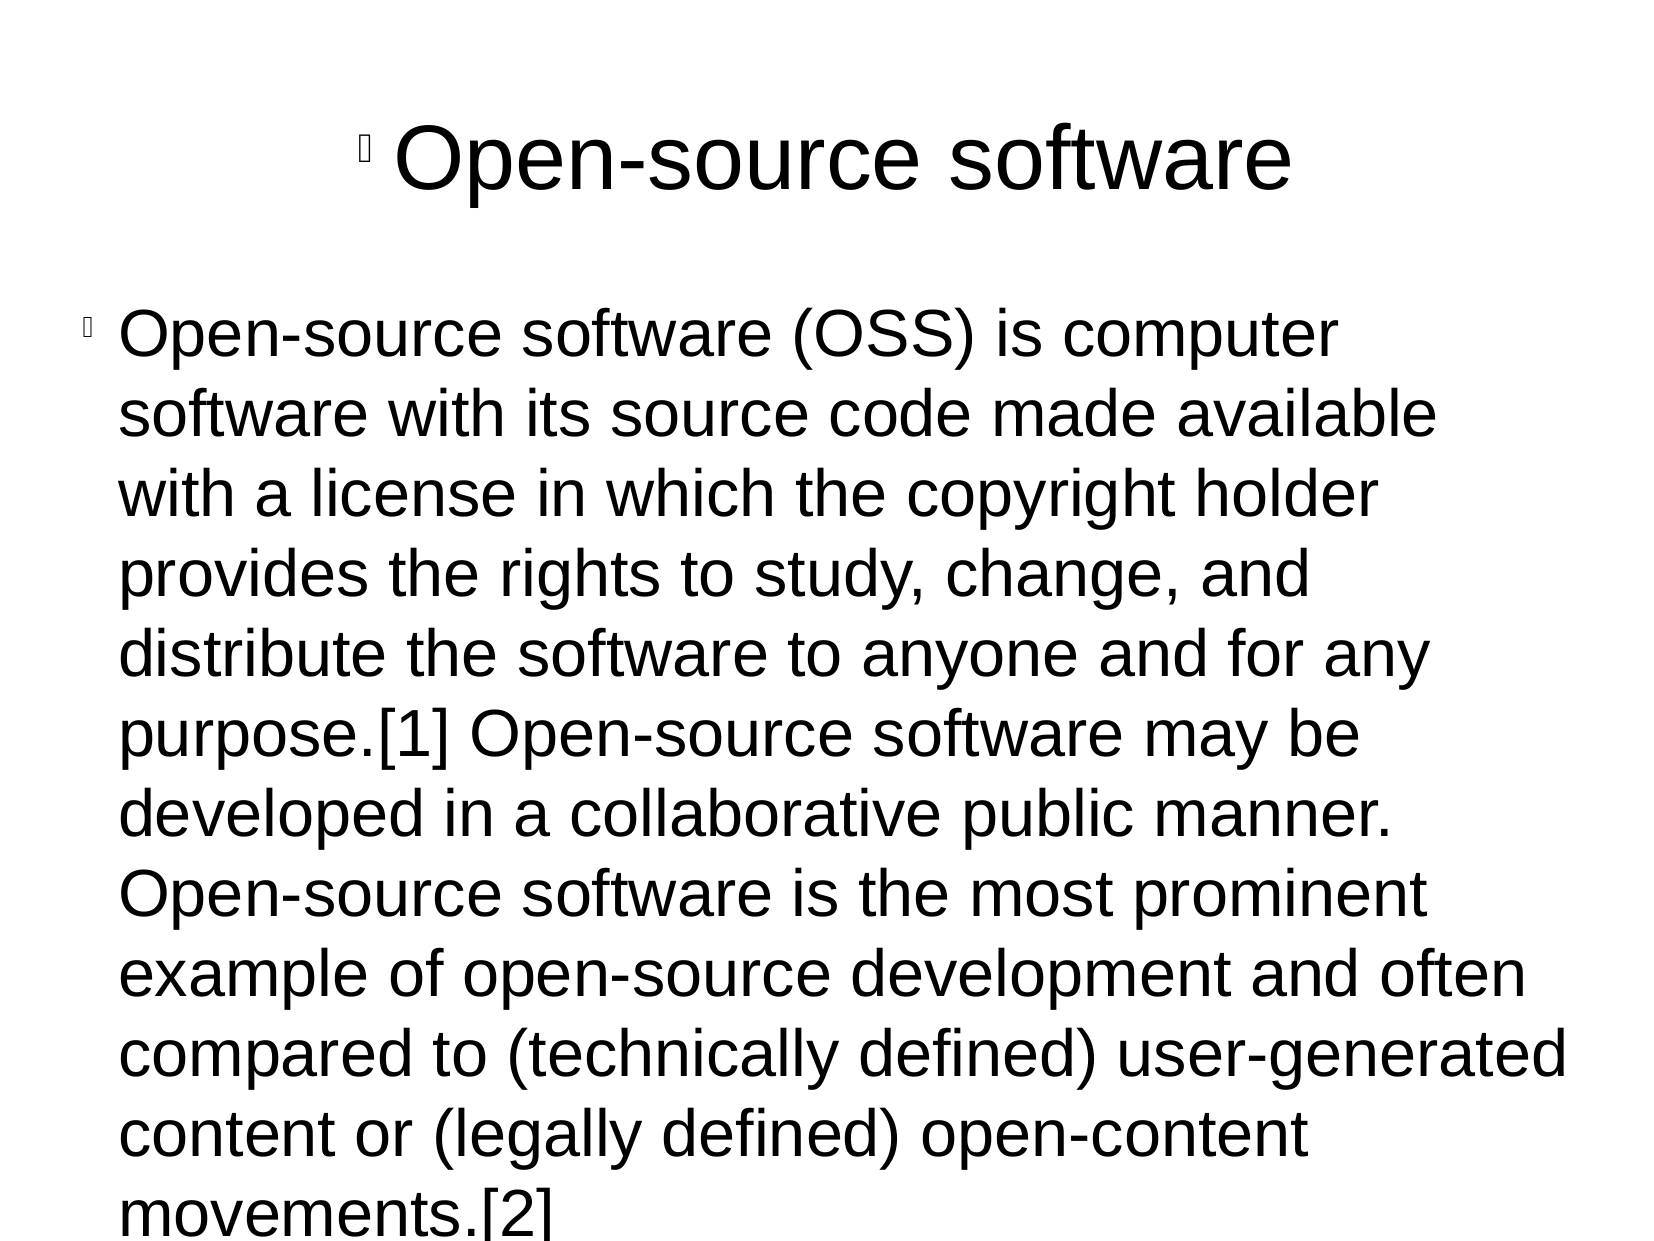

Open-source software
Open-source software (OSS) is computer software with its source code made available with a license in which the copyright holder provides the rights to study, change, and distribute the software to anyone and for any purpose.[1] Open-source software may be developed in a collaborative public manner. Open-source software is the most prominent example of open-source development and often compared to (technically defined) user-generated content or (legally defined) open-content movements.[2]
http://en.wikipedia.org/wiki/Open-source_software